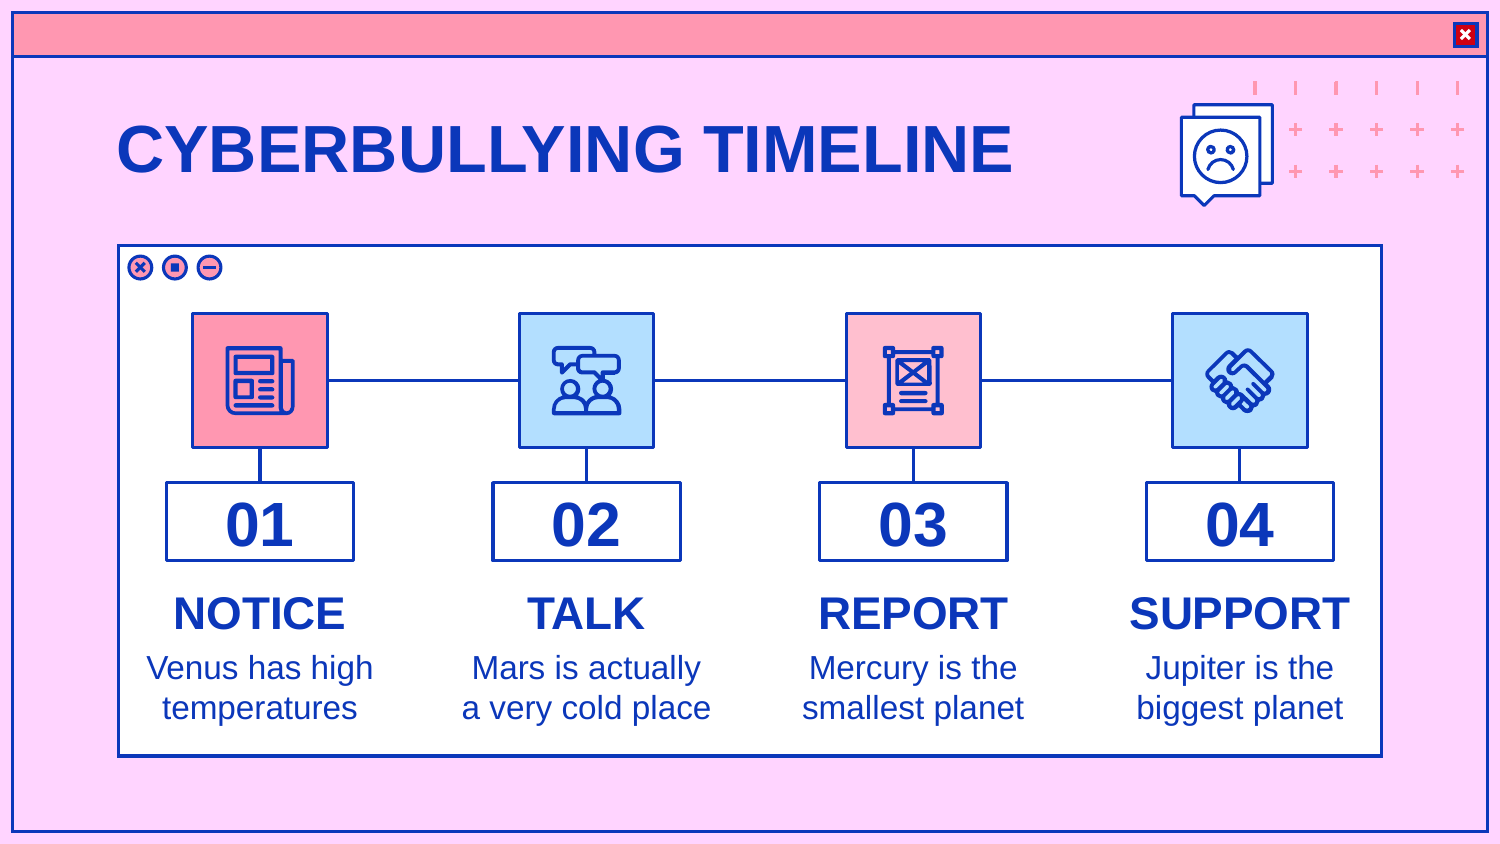

# CYBERBULLYING TIMELINE

01
02
03
04
NOTICE
TALK
REPORT
SUPPORT
Venus has high temperatures
Mars is actually a very cold place
Mercury is the smallest planet
Jupiter is the biggest planet